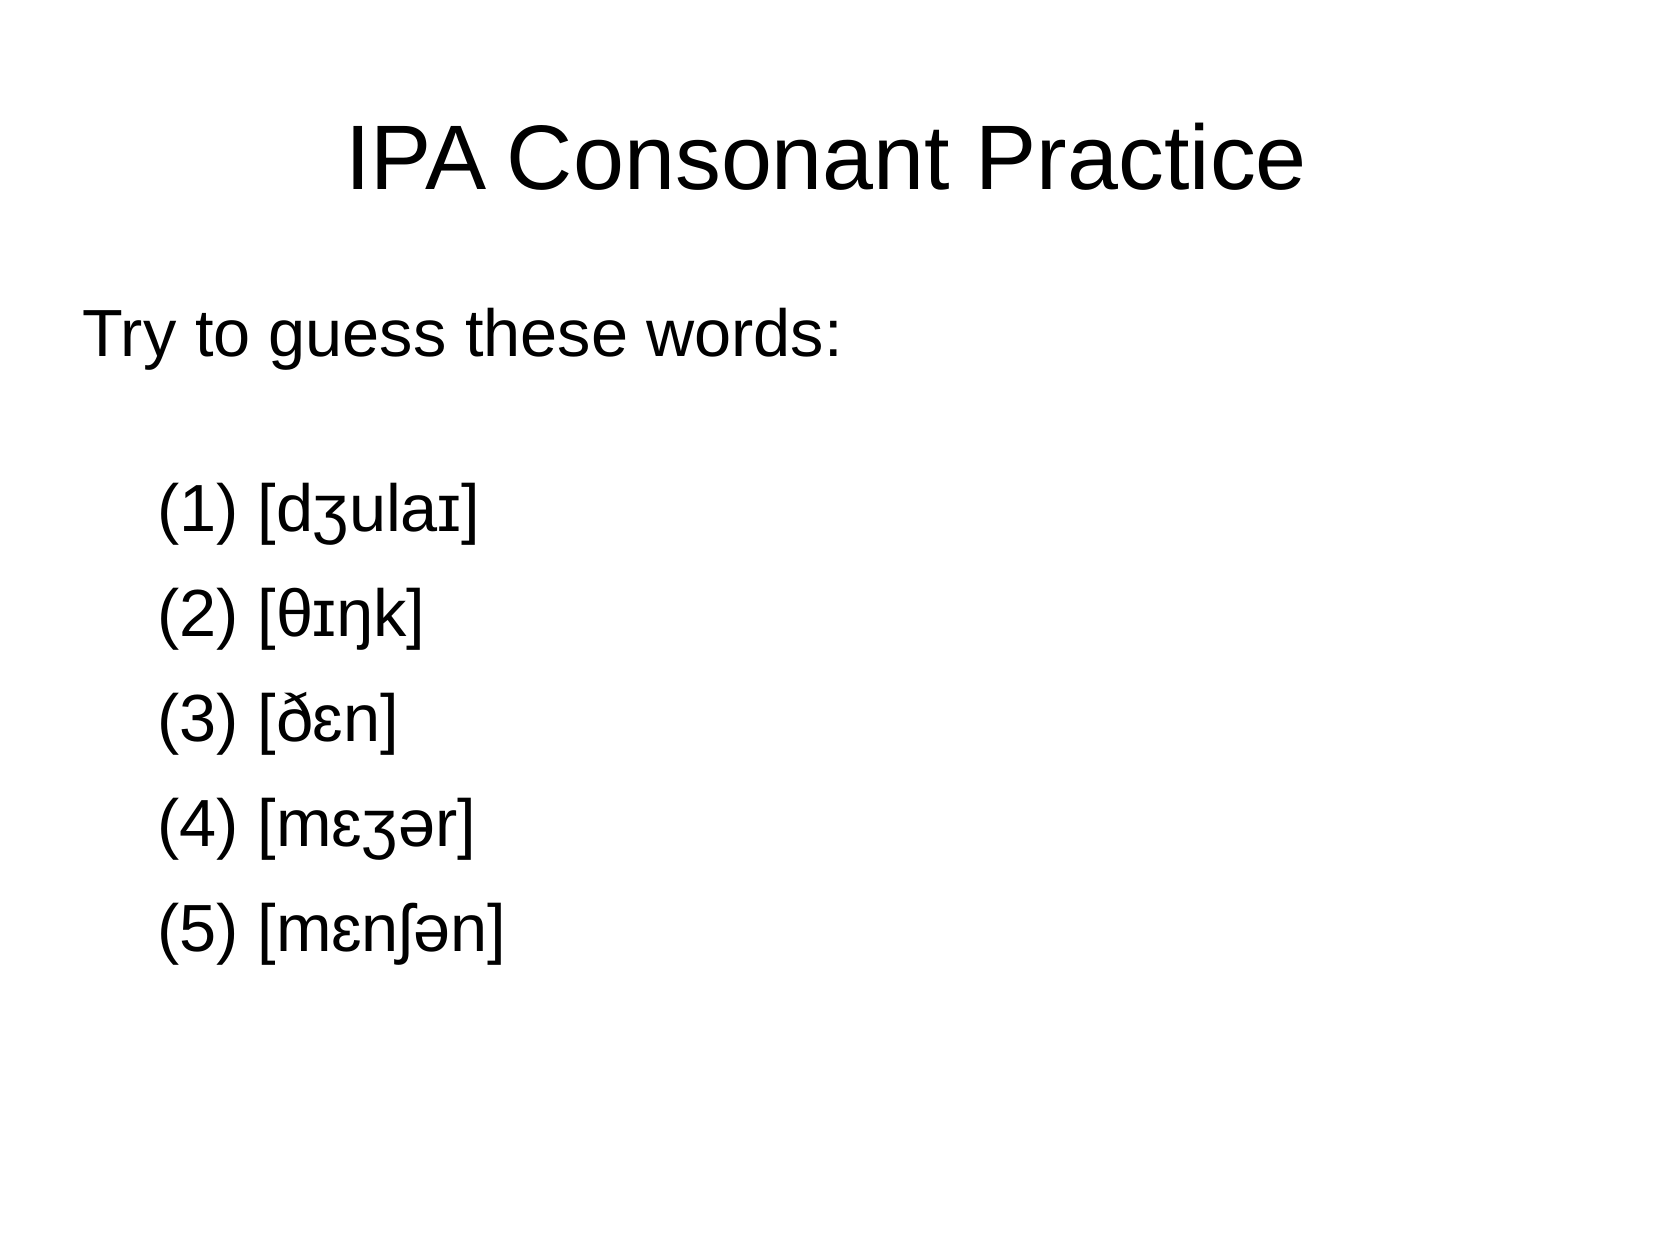

IPA Consonant Practice
Try to guess these words:

(1) [dʒulaɪ]
(2) [θɪŋk]
(3) [ðɛn]
(4) [mɛʒər]
(5) [mɛnʃən]